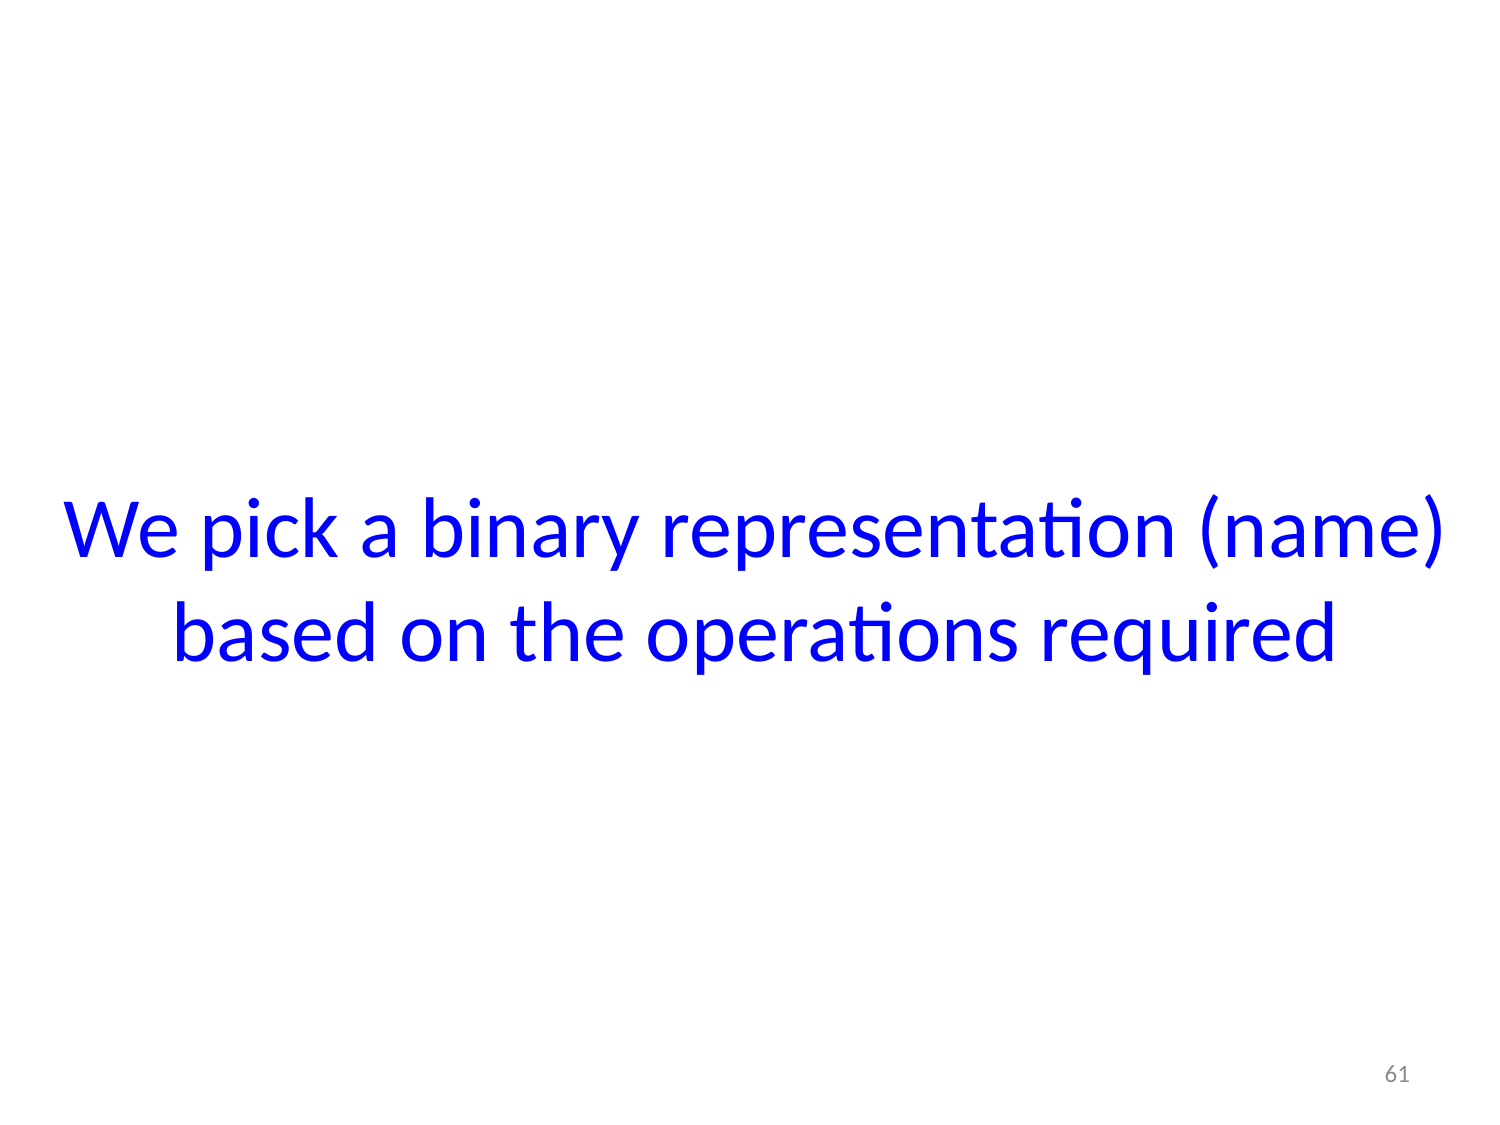

# We pick a binary representation (name) based on the operations required
61